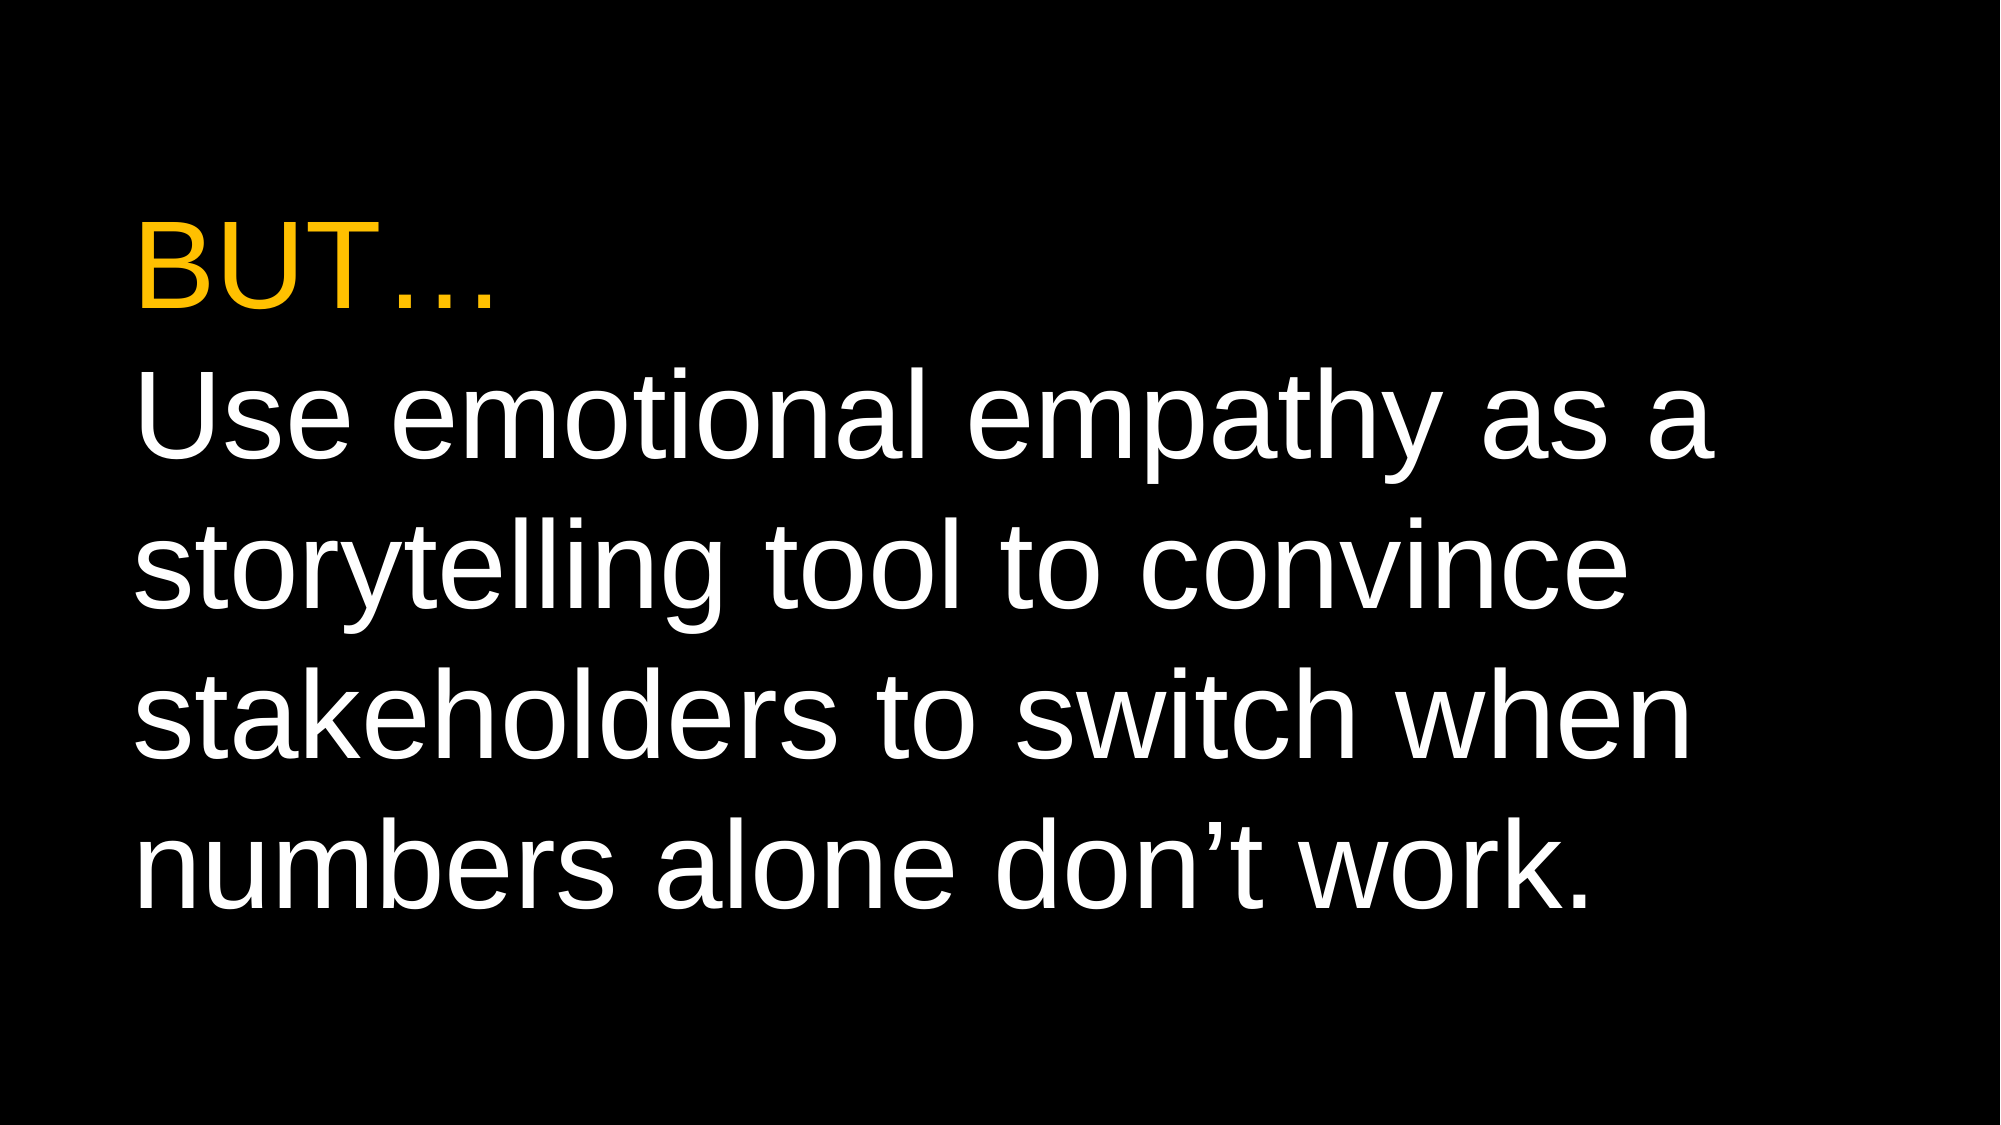

BUT…
Use emotional empathy as a storytelling tool to convince stakeholders to switch when numbers alone don’t work.